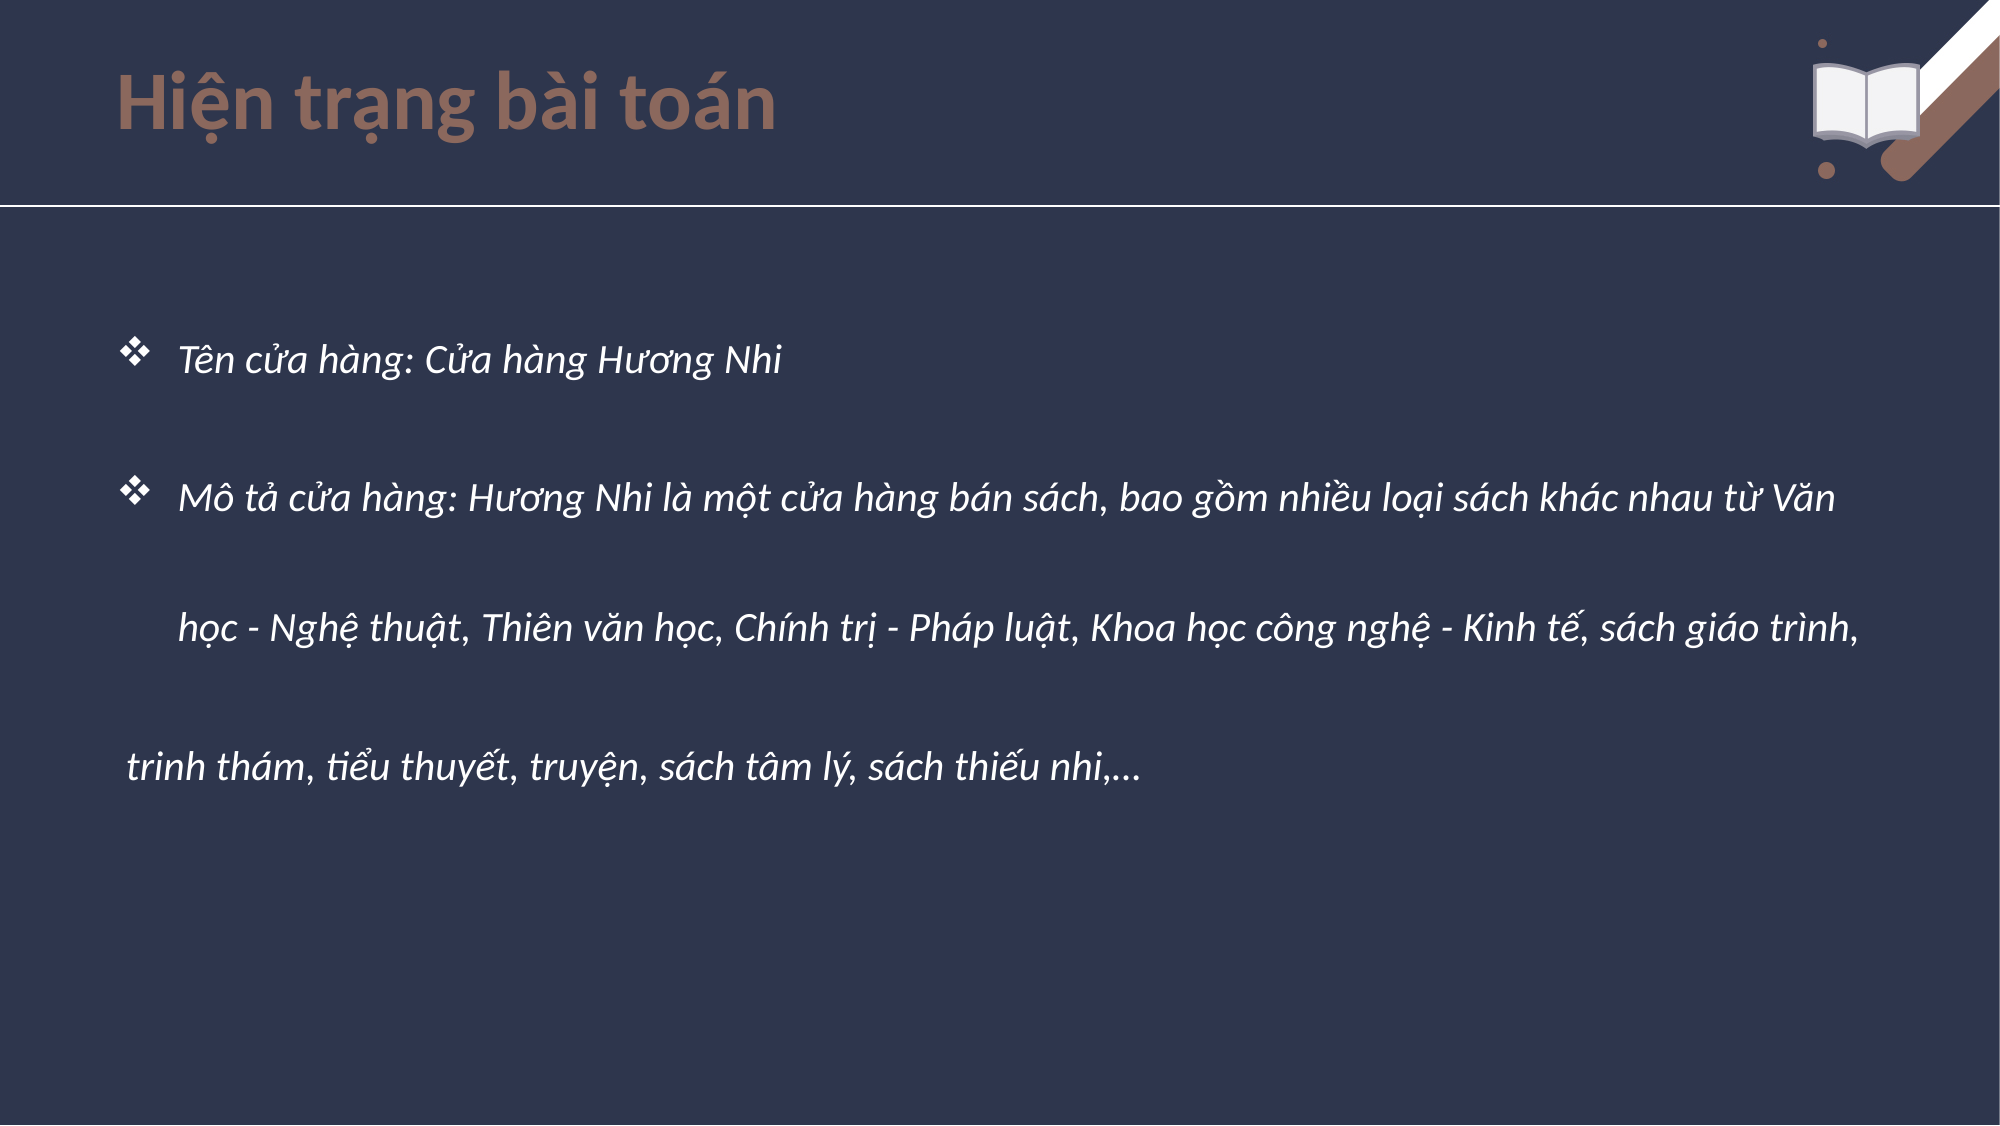

# Hiện trạng bài toán
Tên cửa hàng: Cửa hàng Hương Nhi
Mô tả cửa hàng: Hương Nhi là một cửa hàng bán sách, bao gồm nhiều loại sách khác nhau từ Văn học - Nghệ thuật, Thiên văn học, Chính trị - Pháp luật, Khoa học công nghệ - Kinh tế, sách giáo trình,
 trinh thám, tiểu thuyết, truyện, sách tâm lý, sách thiếu nhi,…